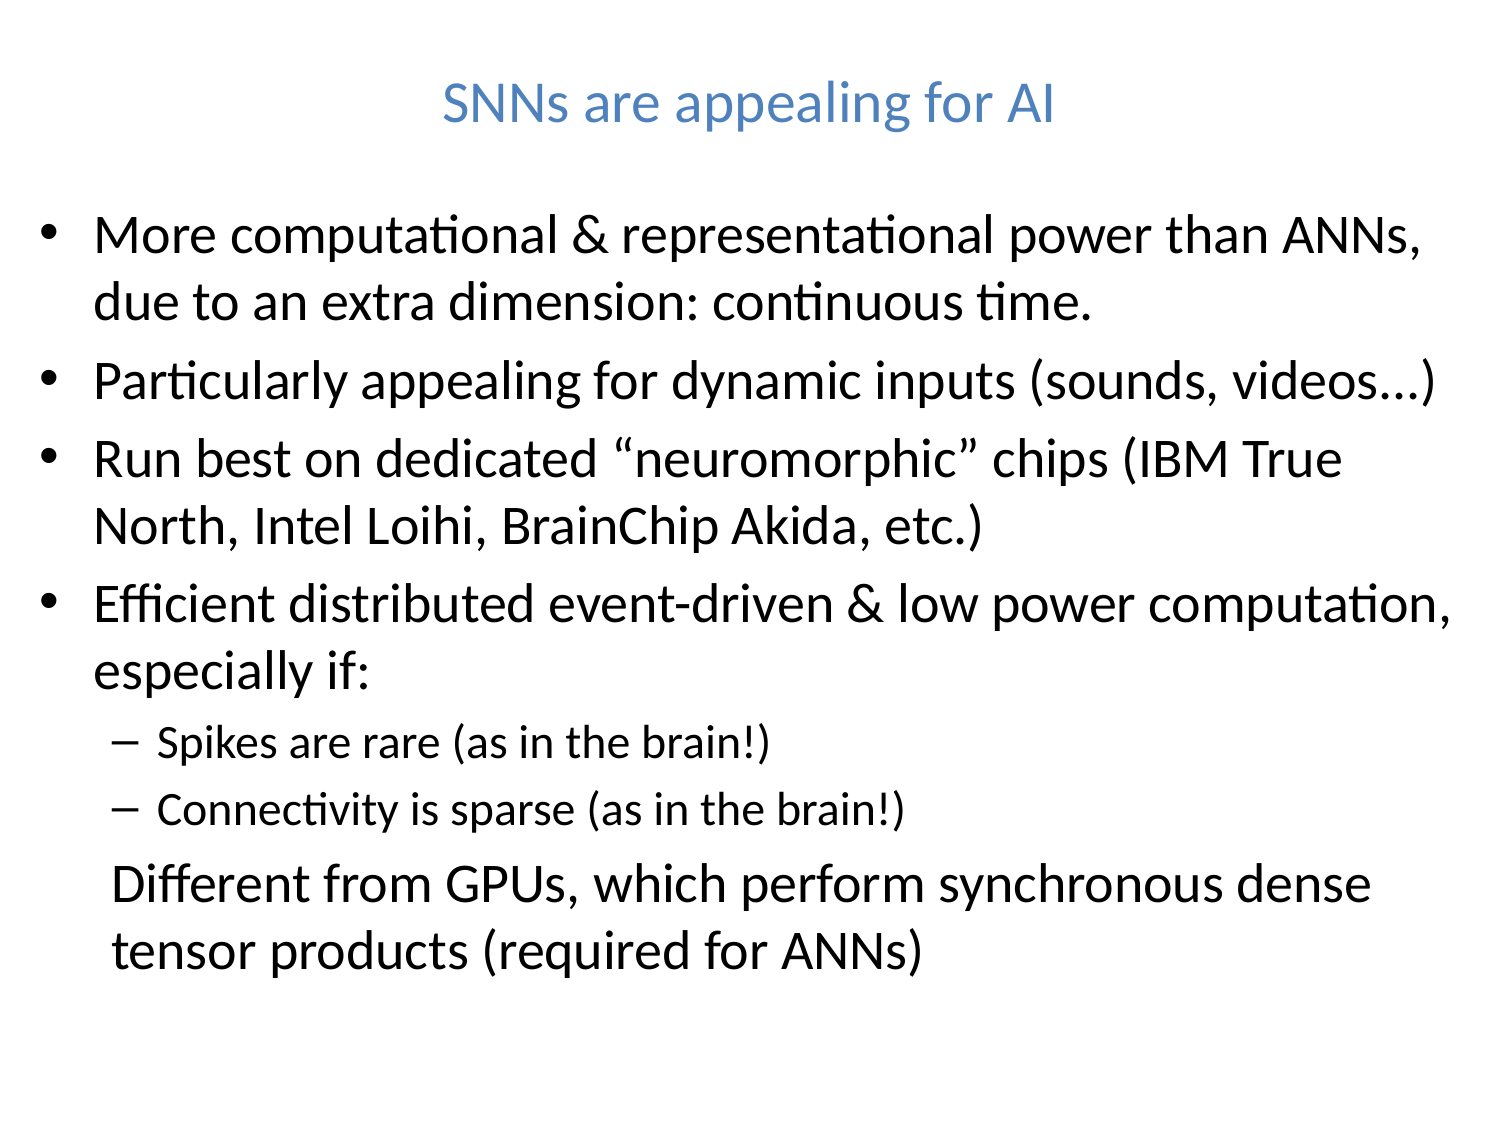

# SNNs are appealing for AI
More computational & representational power than ANNs, due to an extra dimension: continuous time.
Particularly appealing for dynamic inputs (sounds, videos...)
Run best on dedicated “neuromorphic” chips (IBM True North, Intel Loihi, BrainChip Akida, etc.)
Efficient distributed event-driven & low power computation, especially if:
Spikes are rare (as in the brain!)
Connectivity is sparse (as in the brain!)
Different from GPUs, which perform synchronous dense tensor products (required for ANNs)